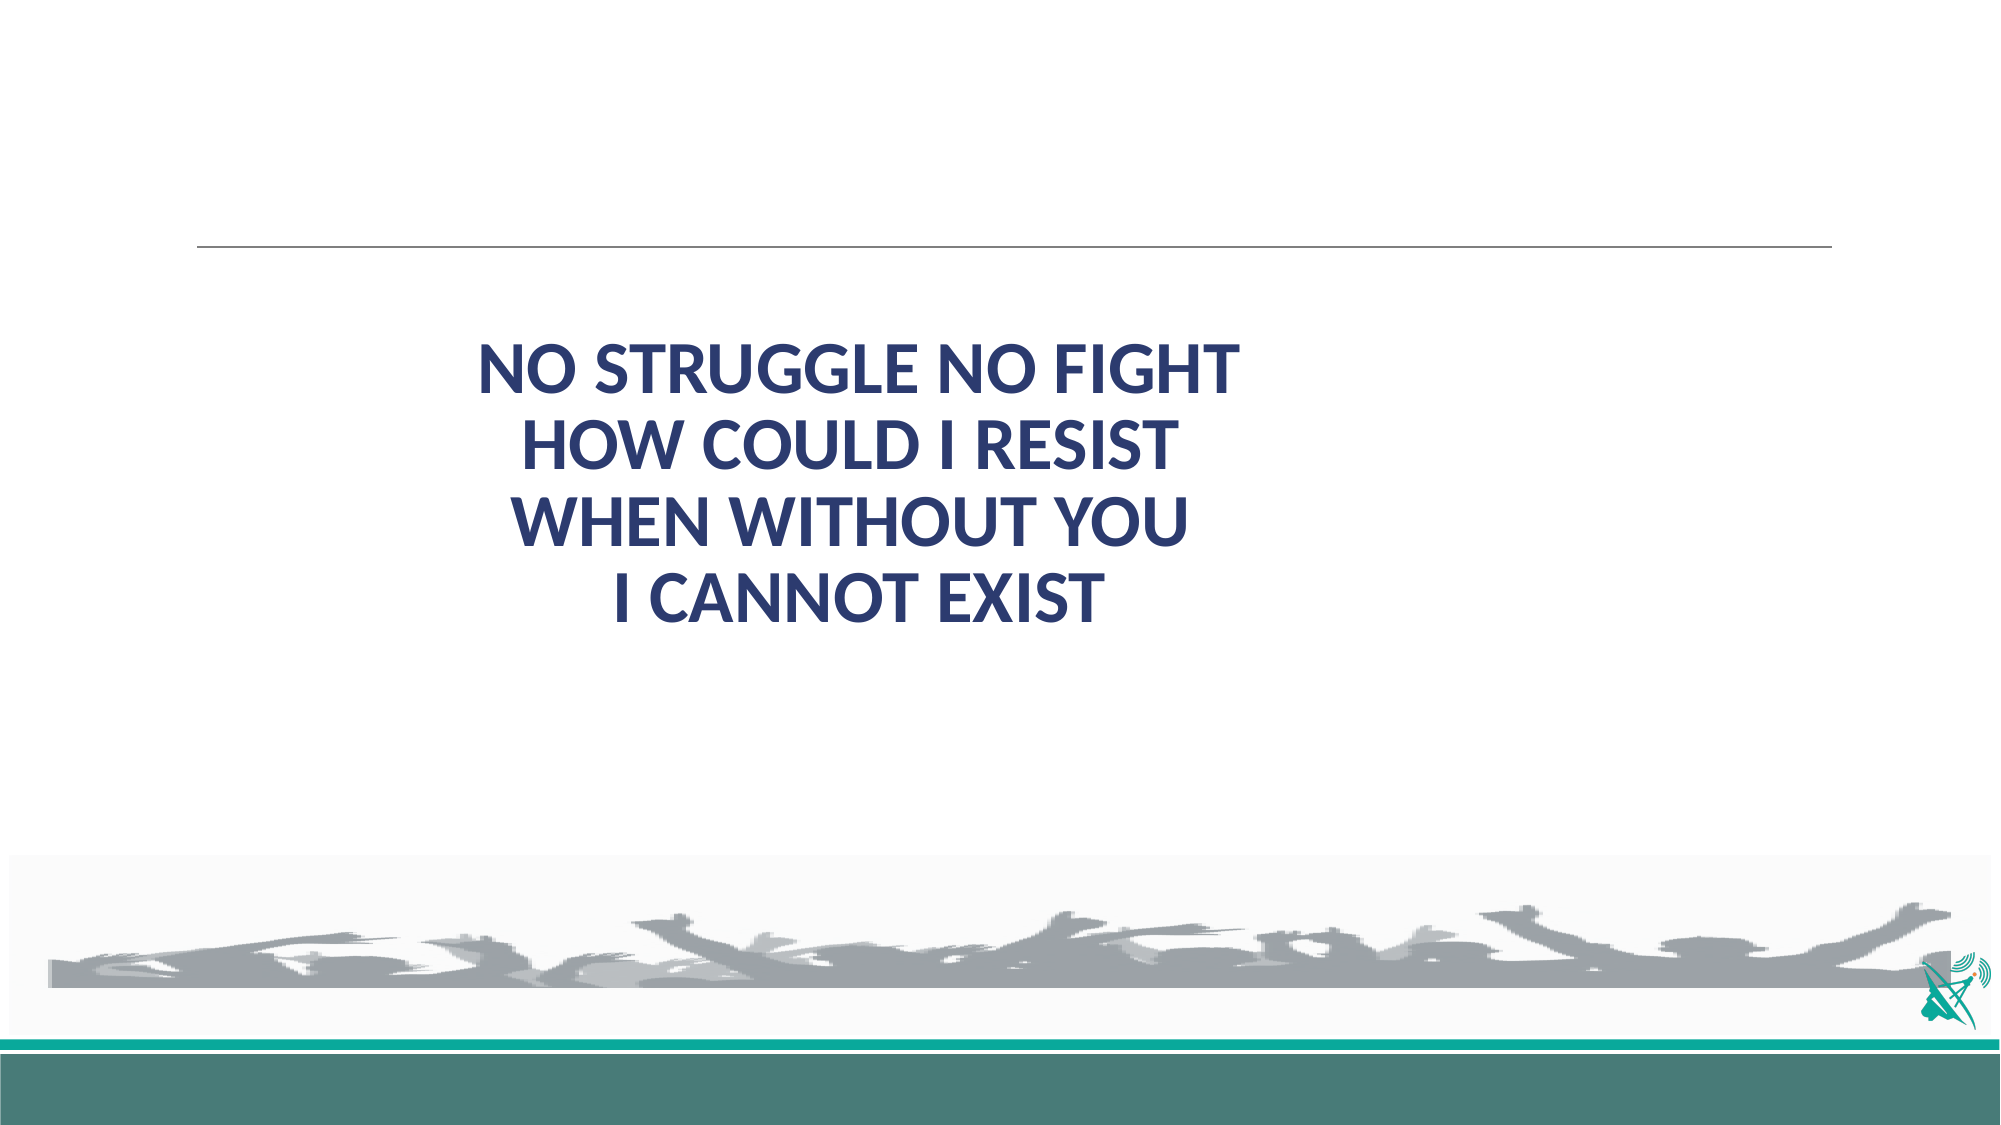

# NO STRUGGLE NO FIGHT HOW COULD I RESIST WHEN WITHOUT YOU I CANNOT EXIST